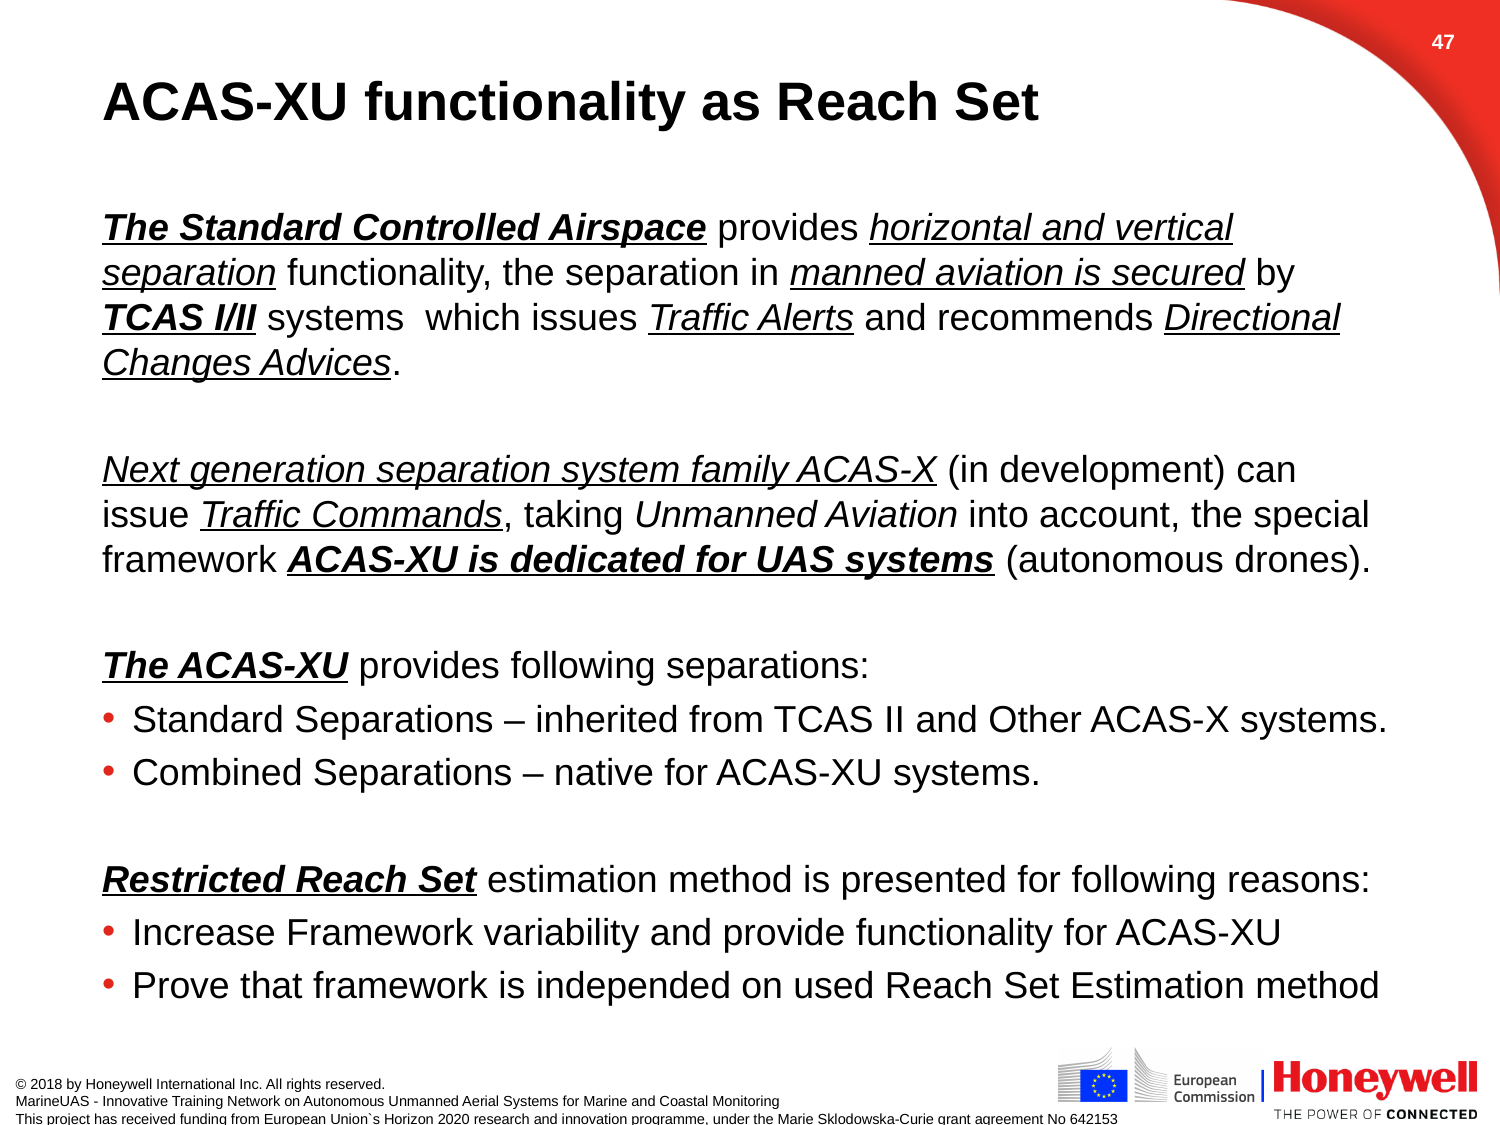

47
# ACAS-XU functionality as Reach Set
The Standard Controlled Airspace provides horizontal and vertical separation functionality, the separation in manned aviation is secured by TCAS I/II systems  which issues Traffic Alerts and recommends Directional Changes Advices.

Next generation separation system family ACAS-X (in development) can issue Traffic Commands, taking Unmanned Aviation into account, the special framework ACAS-XU is dedicated for UAS systems (autonomous drones).

The ACAS-XU provides following separations:
Standard Separations – inherited from TCAS II and Other ACAS-X systems.
Combined Separations – native for ACAS-XU systems.

Restricted Reach Set estimation method is presented for following reasons:
Increase Framework variability and provide functionality for ACAS-XU
Prove that framework is independed on used Reach Set Estimation method